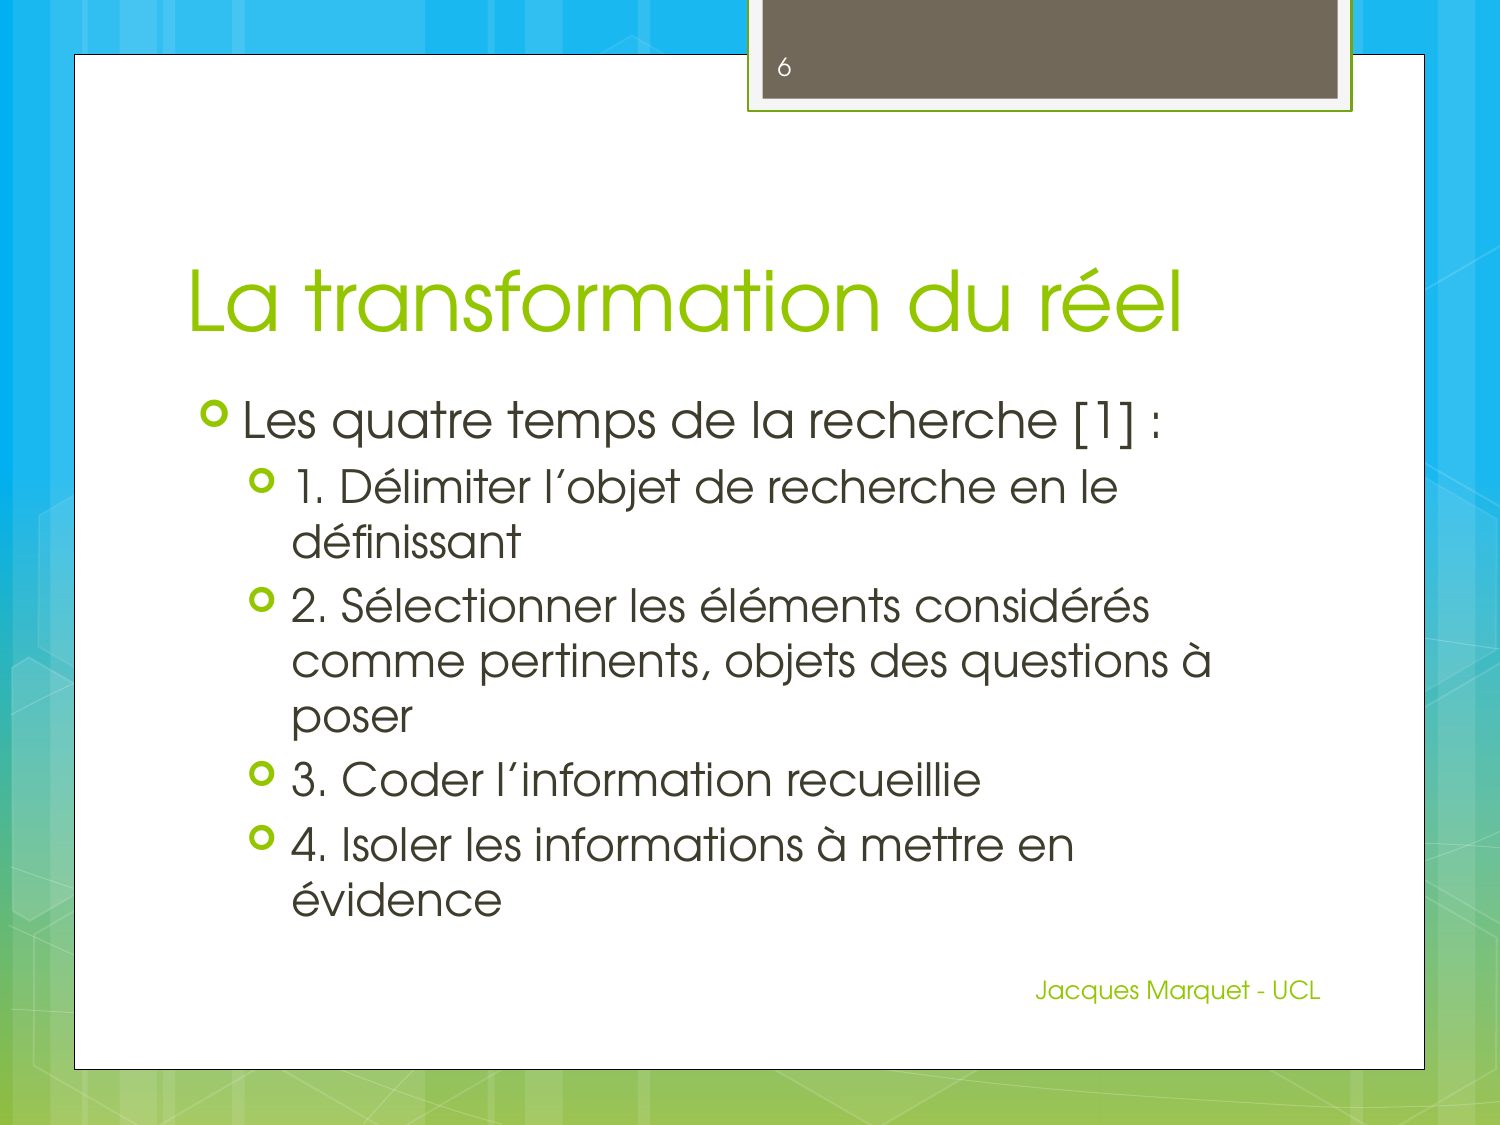

6
# La transformation du réel
Les quatre temps de la recherche [1] :
1. Délimiter l’objet de recherche en le définissant
2. Sélectionner les éléments considérés comme pertinents, objets des questions à poser
3. Coder l’information recueillie
4. Isoler les informations à mettre en évidence
Jacques Marquet - UCL